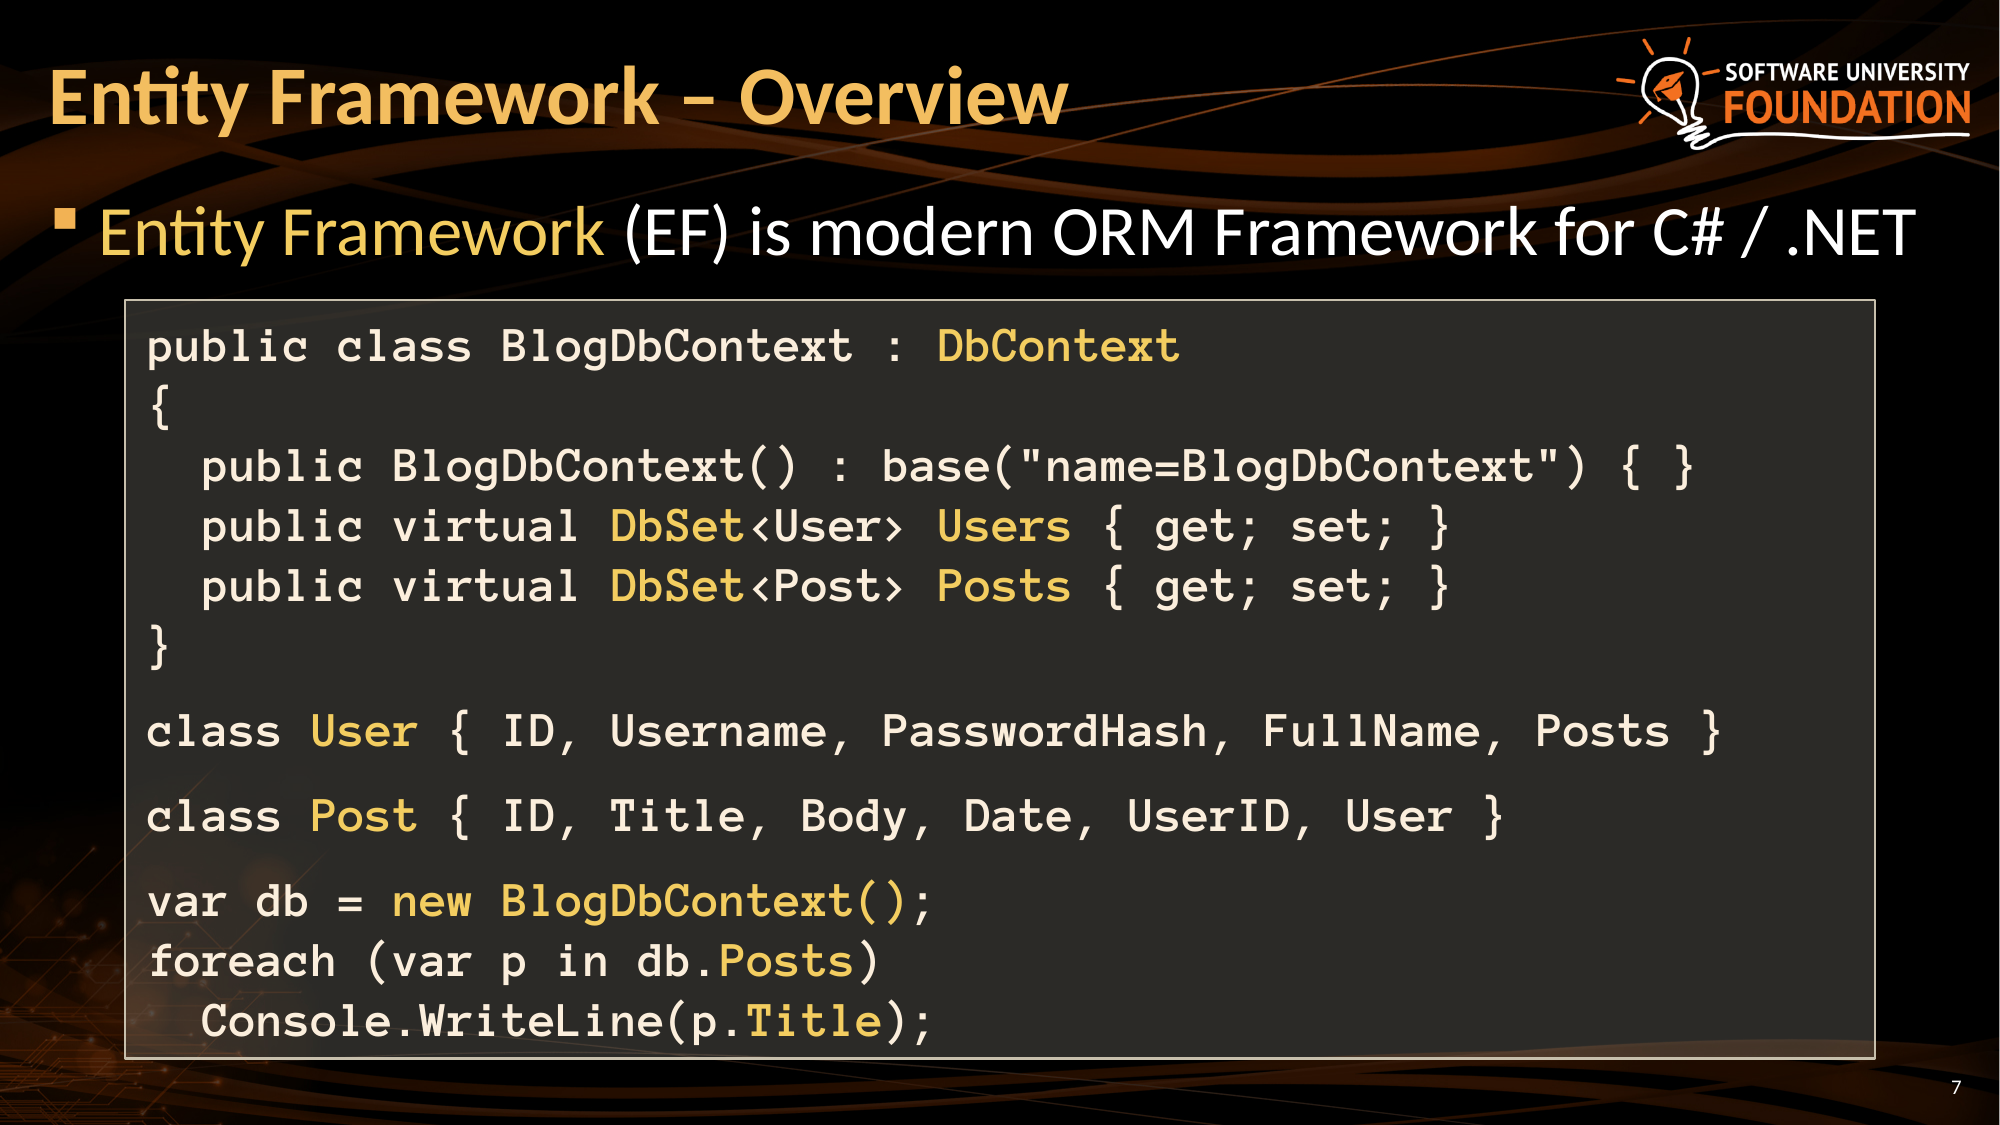

# Entity Framework – Overview
Entity Framework (EF) is modern ORM Framework for C# / .NET

public class BlogDbContext : DbContext
{
  public BlogDbContext() : base("name=BlogDbContext") { }
  public virtual DbSet<User> Users { get; set; }
  public virtual DbSet<Post> Posts { get; set; }
}
class User { ID, Username, PasswordHash, FullName, Posts }
class Post { ID, Title, Body, Date, UserID, User }
var db = new BlogDbContext();
foreach (var p in db.Posts)
  Console.WriteLine(p.Title);
7